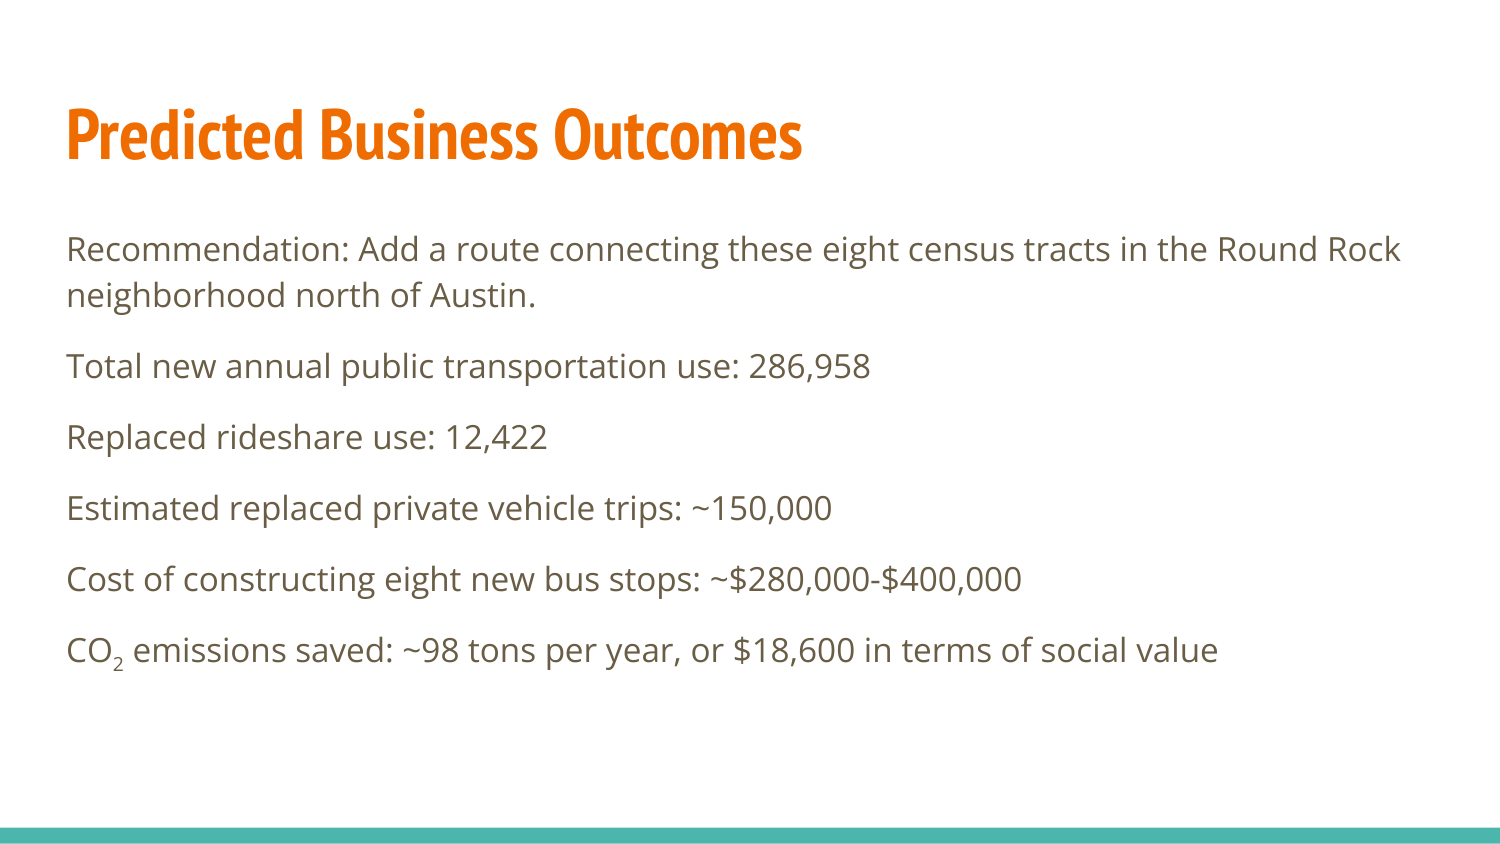

# Predicted Business Outcomes
Recommendation: Add a route connecting these eight census tracts in the Round Rock neighborhood north of Austin.
Total new annual public transportation use: 286,958
Replaced rideshare use: 12,422
Estimated replaced private vehicle trips: ~150,000
Cost of constructing eight new bus stops: ~$280,000-$400,000
CO2 emissions saved: ~98 tons per year, or $18,600 in terms of social value